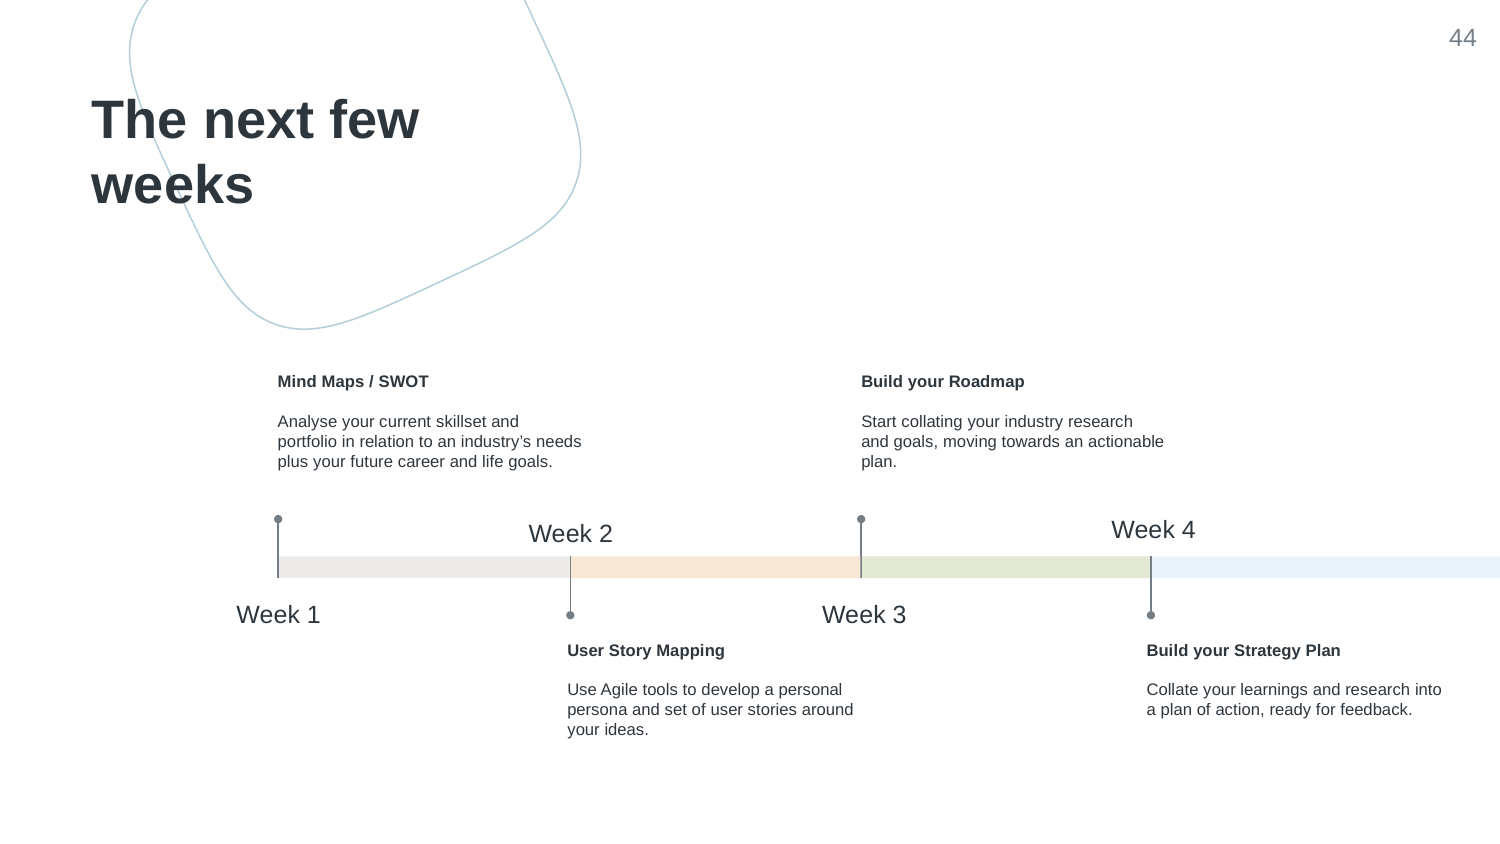

44
# The next few weeks
Mind Maps / SWOT

Analyse your current skillset and portfolio in relation to an industry’s needs plus your future career and life goals.
Week 1
Build your Roadmap

Start collating your industry research and goals, moving towards an actionable plan.
Week 3
Week 4
Build your Strategy Plan

Collate your learnings and research into a plan of action, ready for feedback.
Week 2
User Story Mapping

Use Agile tools to develop a personal persona and set of user stories around your ideas.